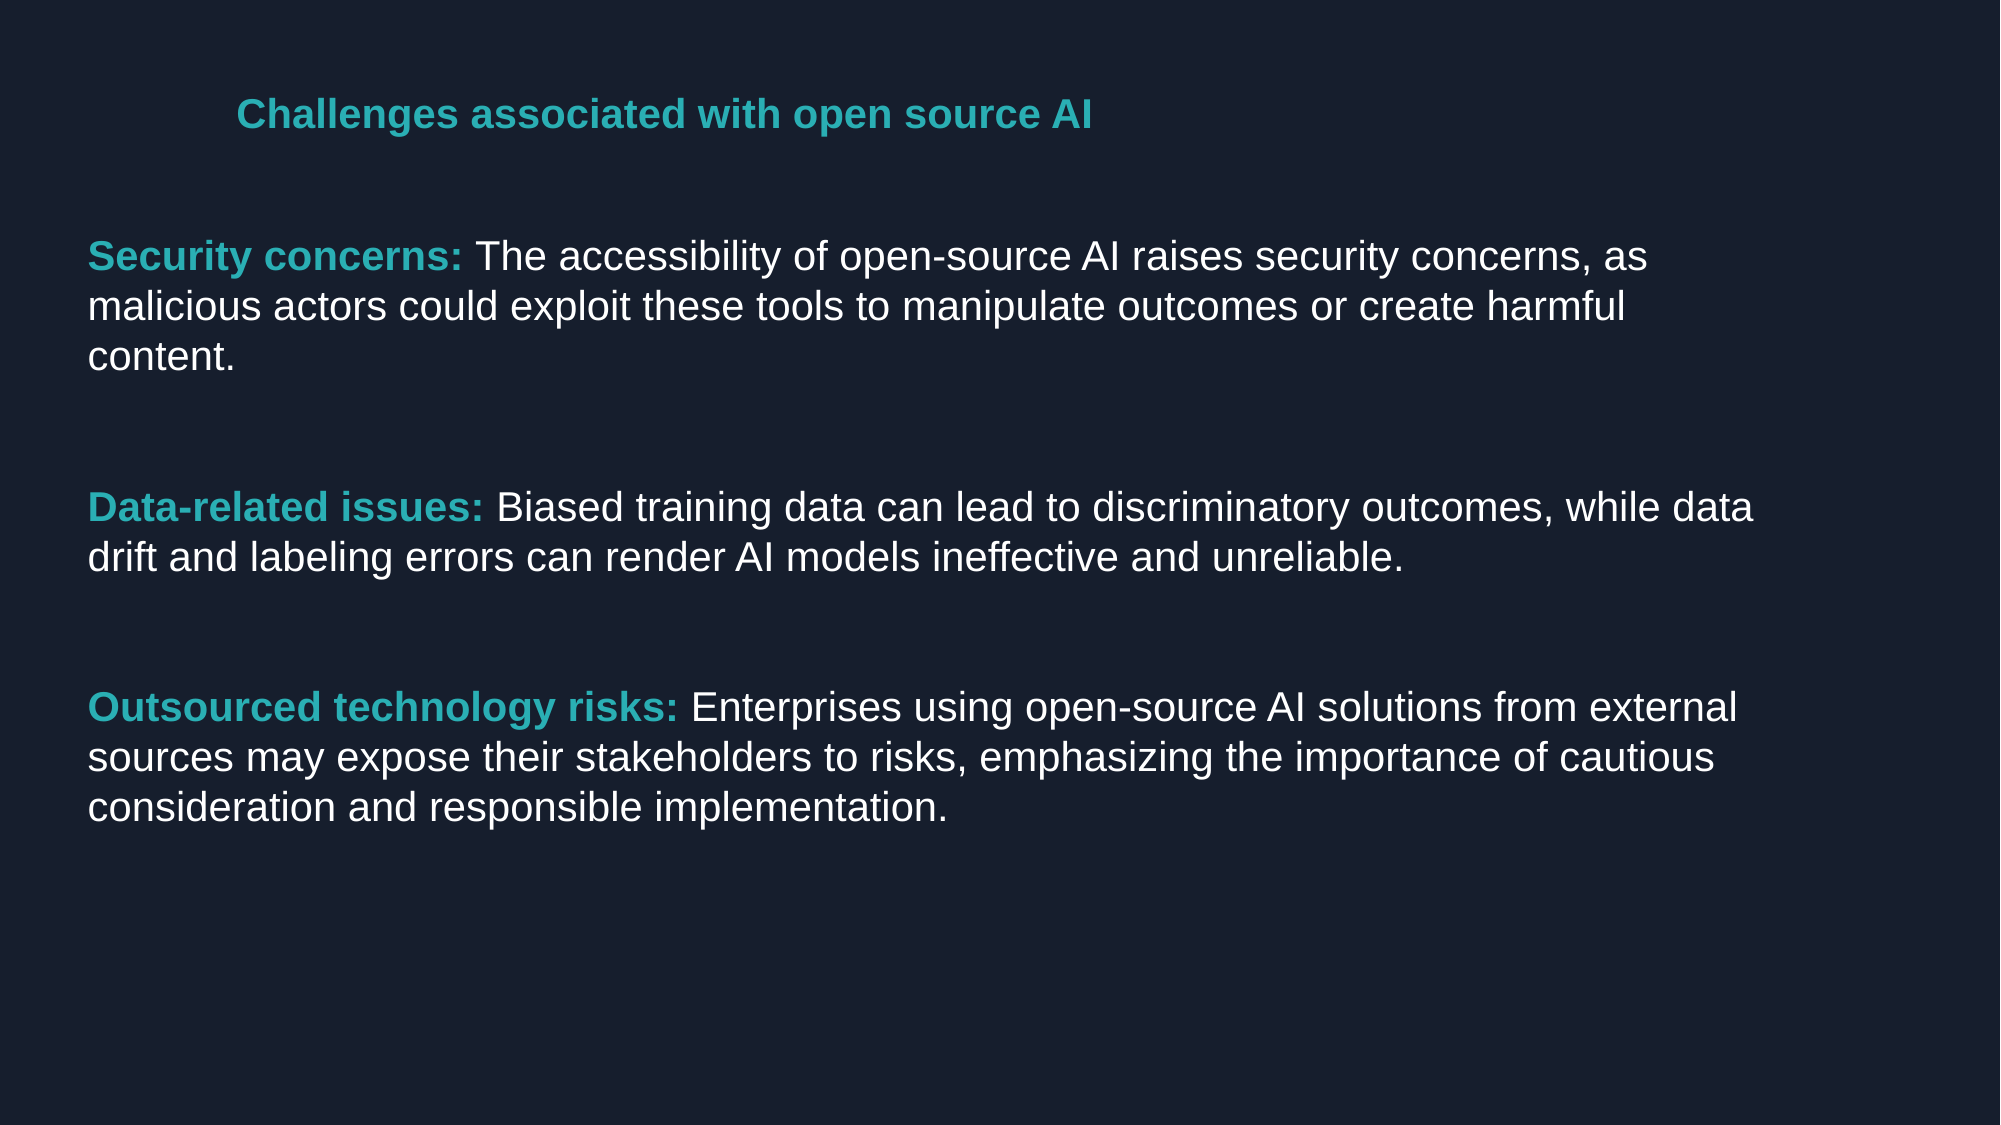

Challenges associated with open source AI

Security concerns: The accessibility of open-source AI raises security concerns, as malicious actors could exploit these tools to manipulate outcomes or create harmful content.

Data-related issues: Biased training data can lead to discriminatory outcomes, while data drift and labeling errors can render AI models ineffective and unreliable.

Outsourced technology risks: Enterprises using open-source AI solutions from external sources may expose their stakeholders to risks, emphasizing the importance of cautious consideration and responsible implementation.